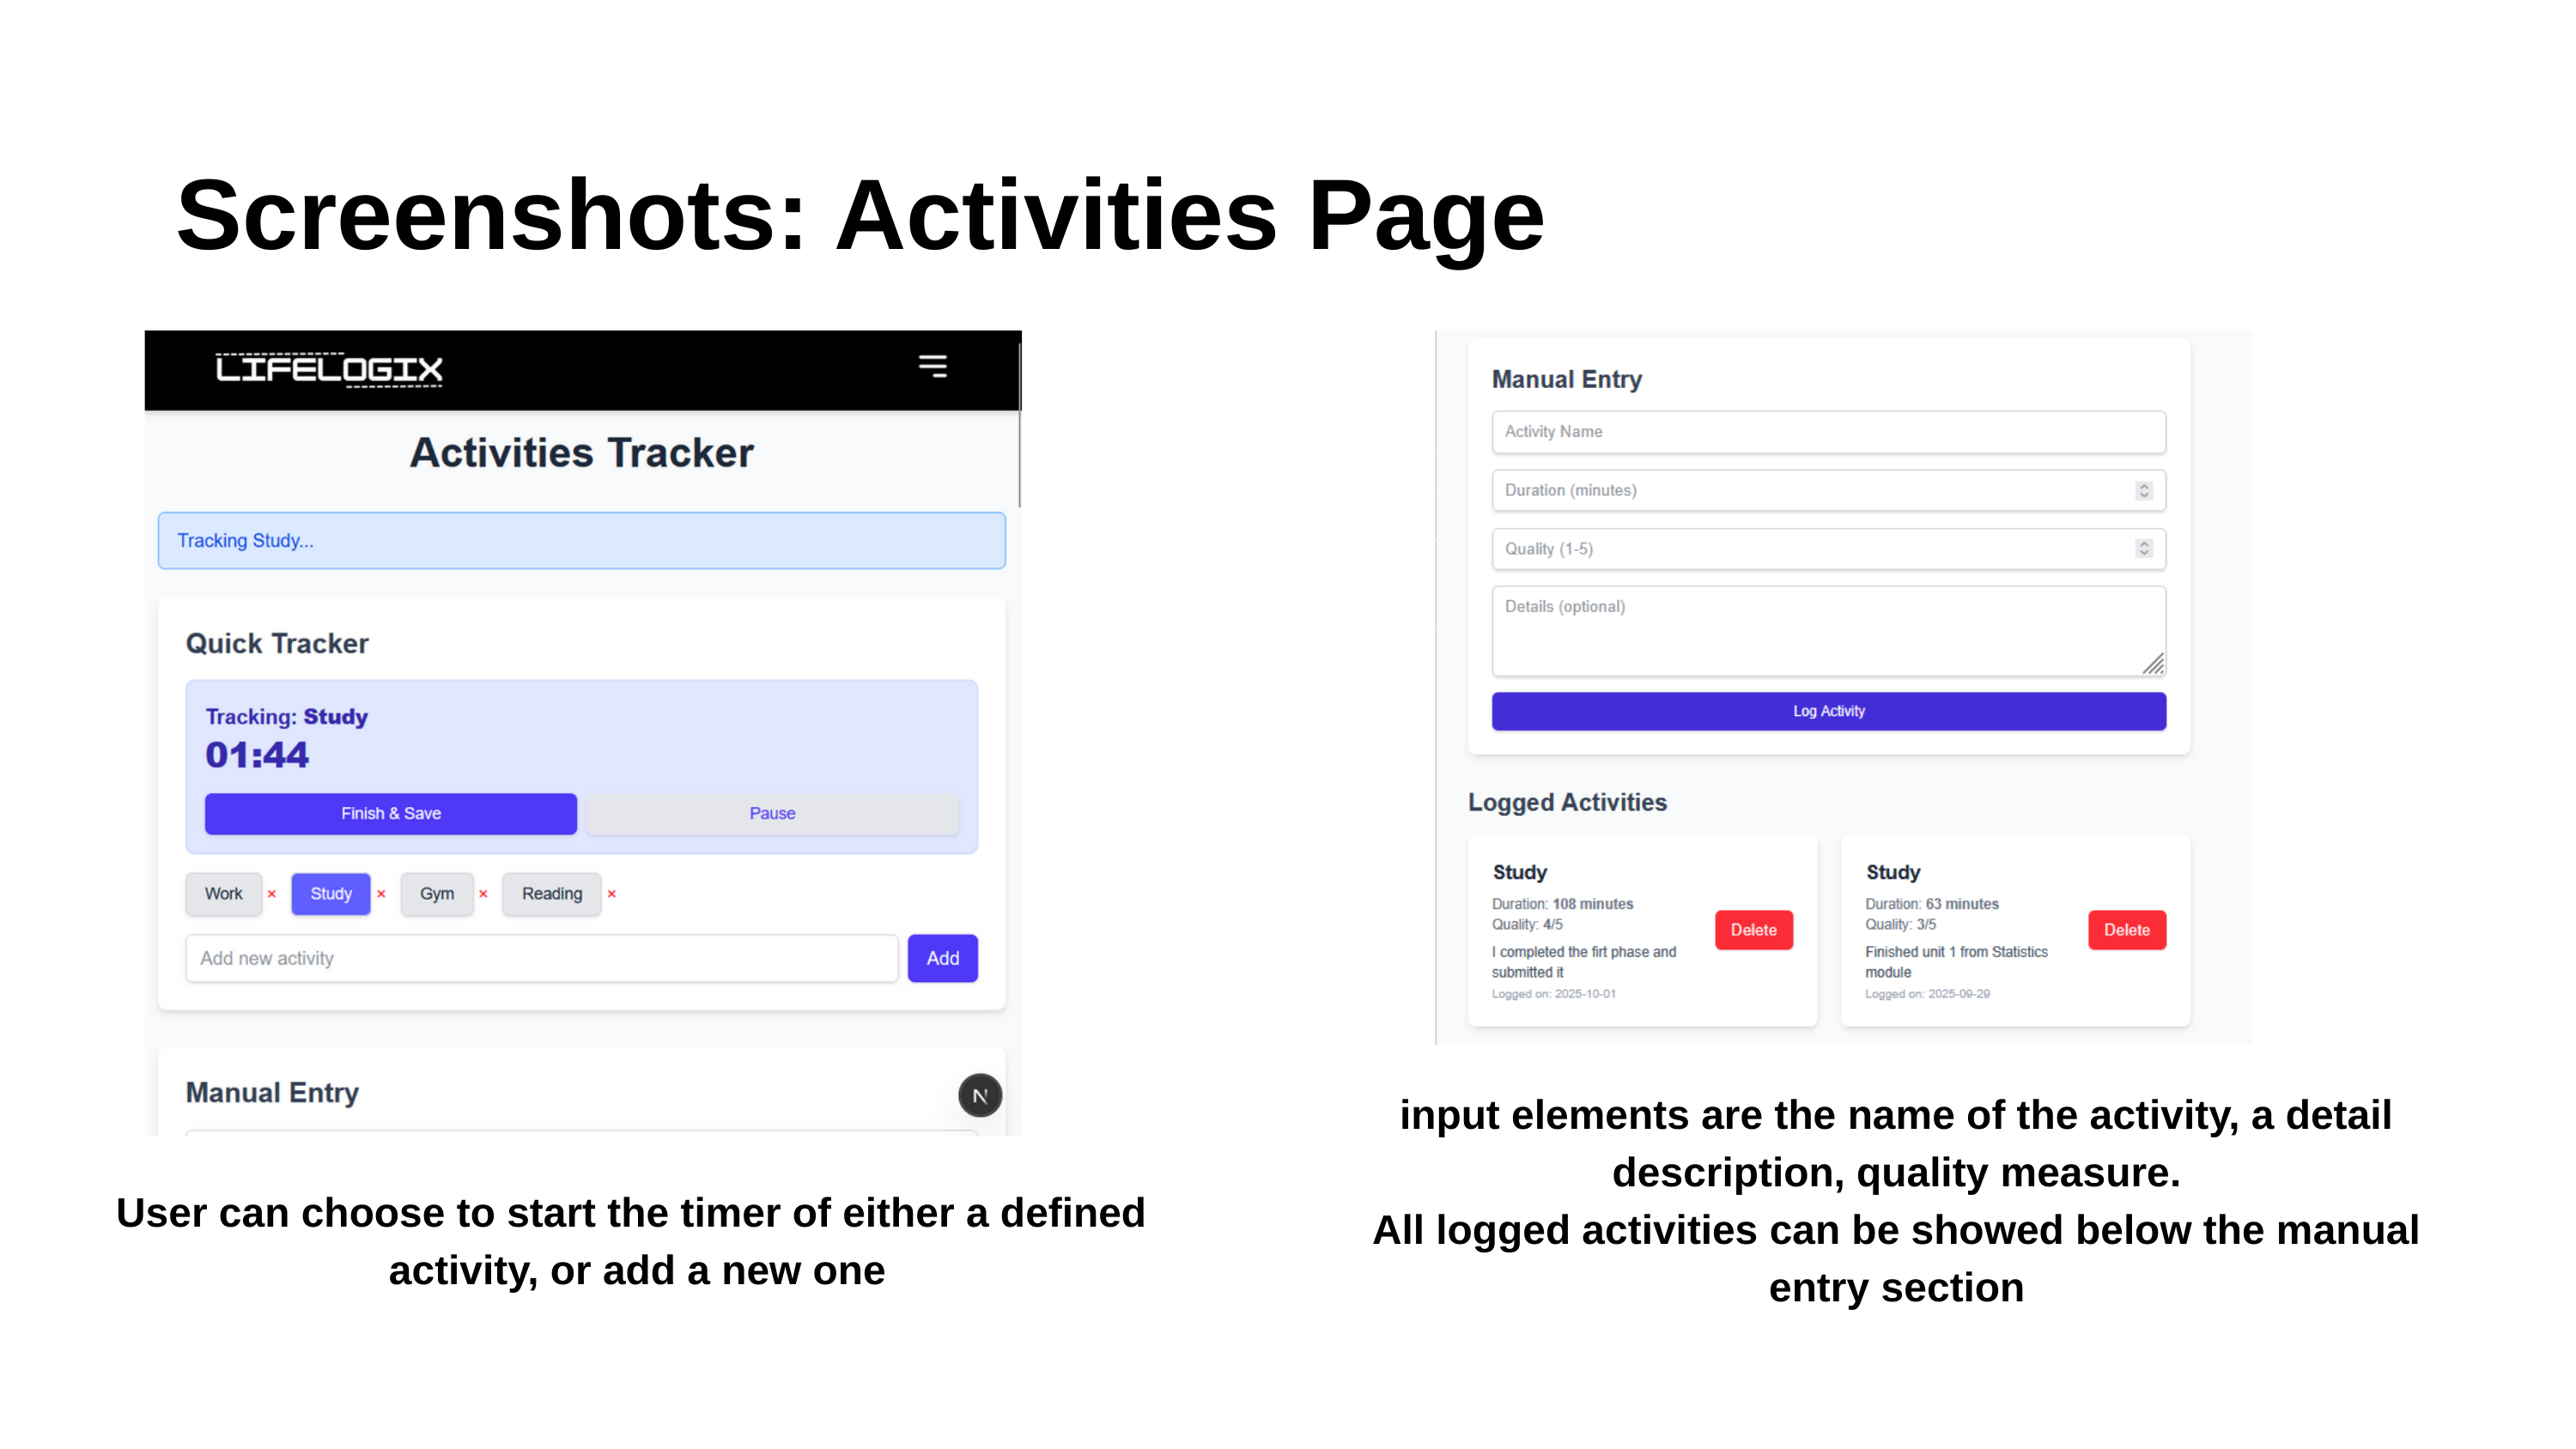

Screenshots: Activities Page

input elements are the name of the activity, a detail description, quality measure.
All logged activities can be showed below the manual entry section
User can choose to start the timer of either a defined
 activity, or add a new one